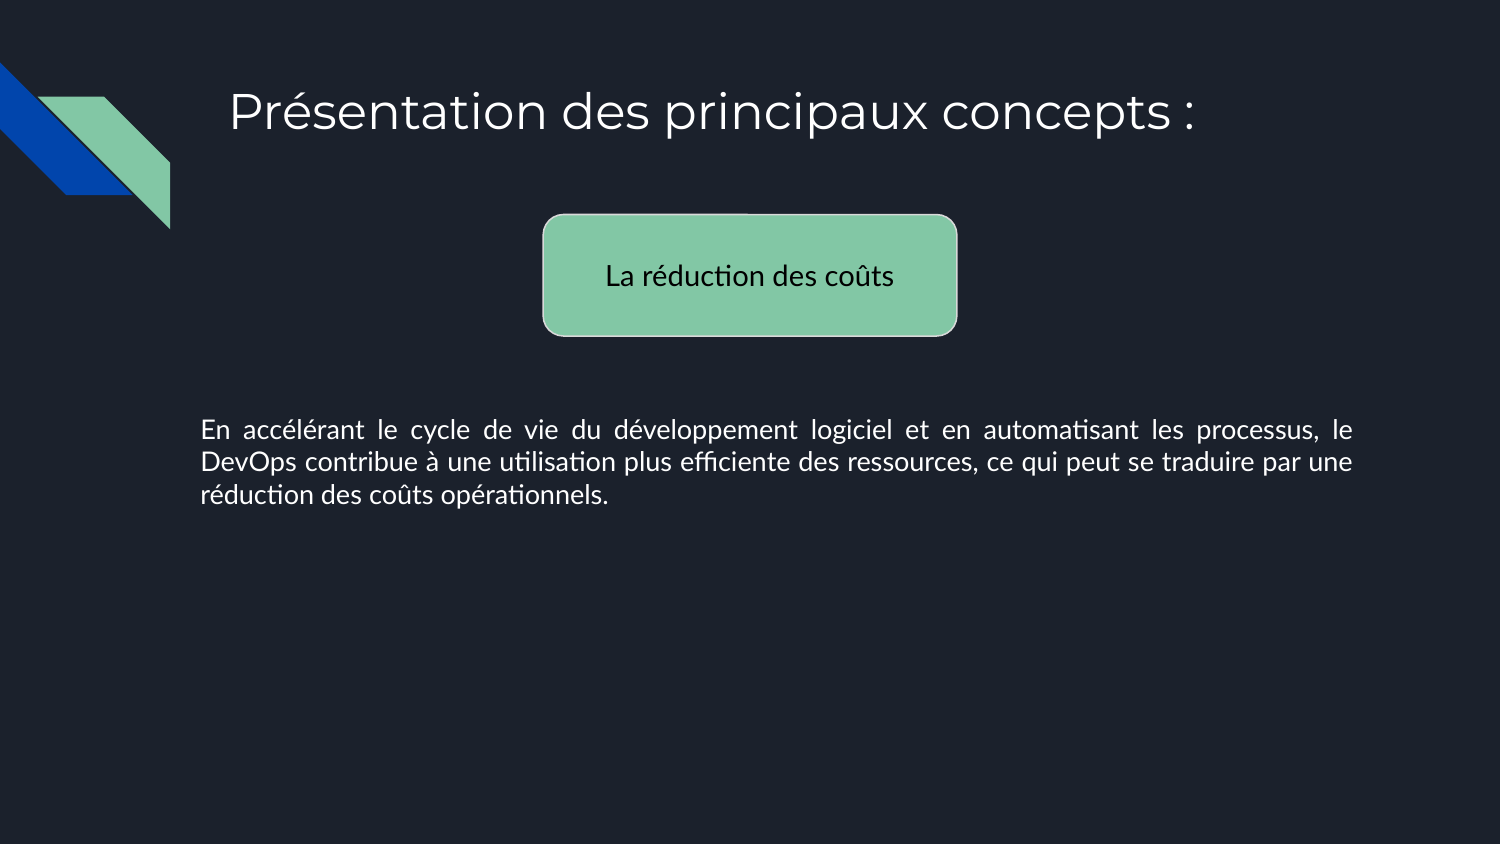

# Présentation des principaux concepts :
La réduction des coûts
En accélérant le cycle de vie du développement logiciel et en automatisant les processus, le DevOps contribue à une utilisation plus efficiente des ressources, ce qui peut se traduire par une réduction des coûts opérationnels.